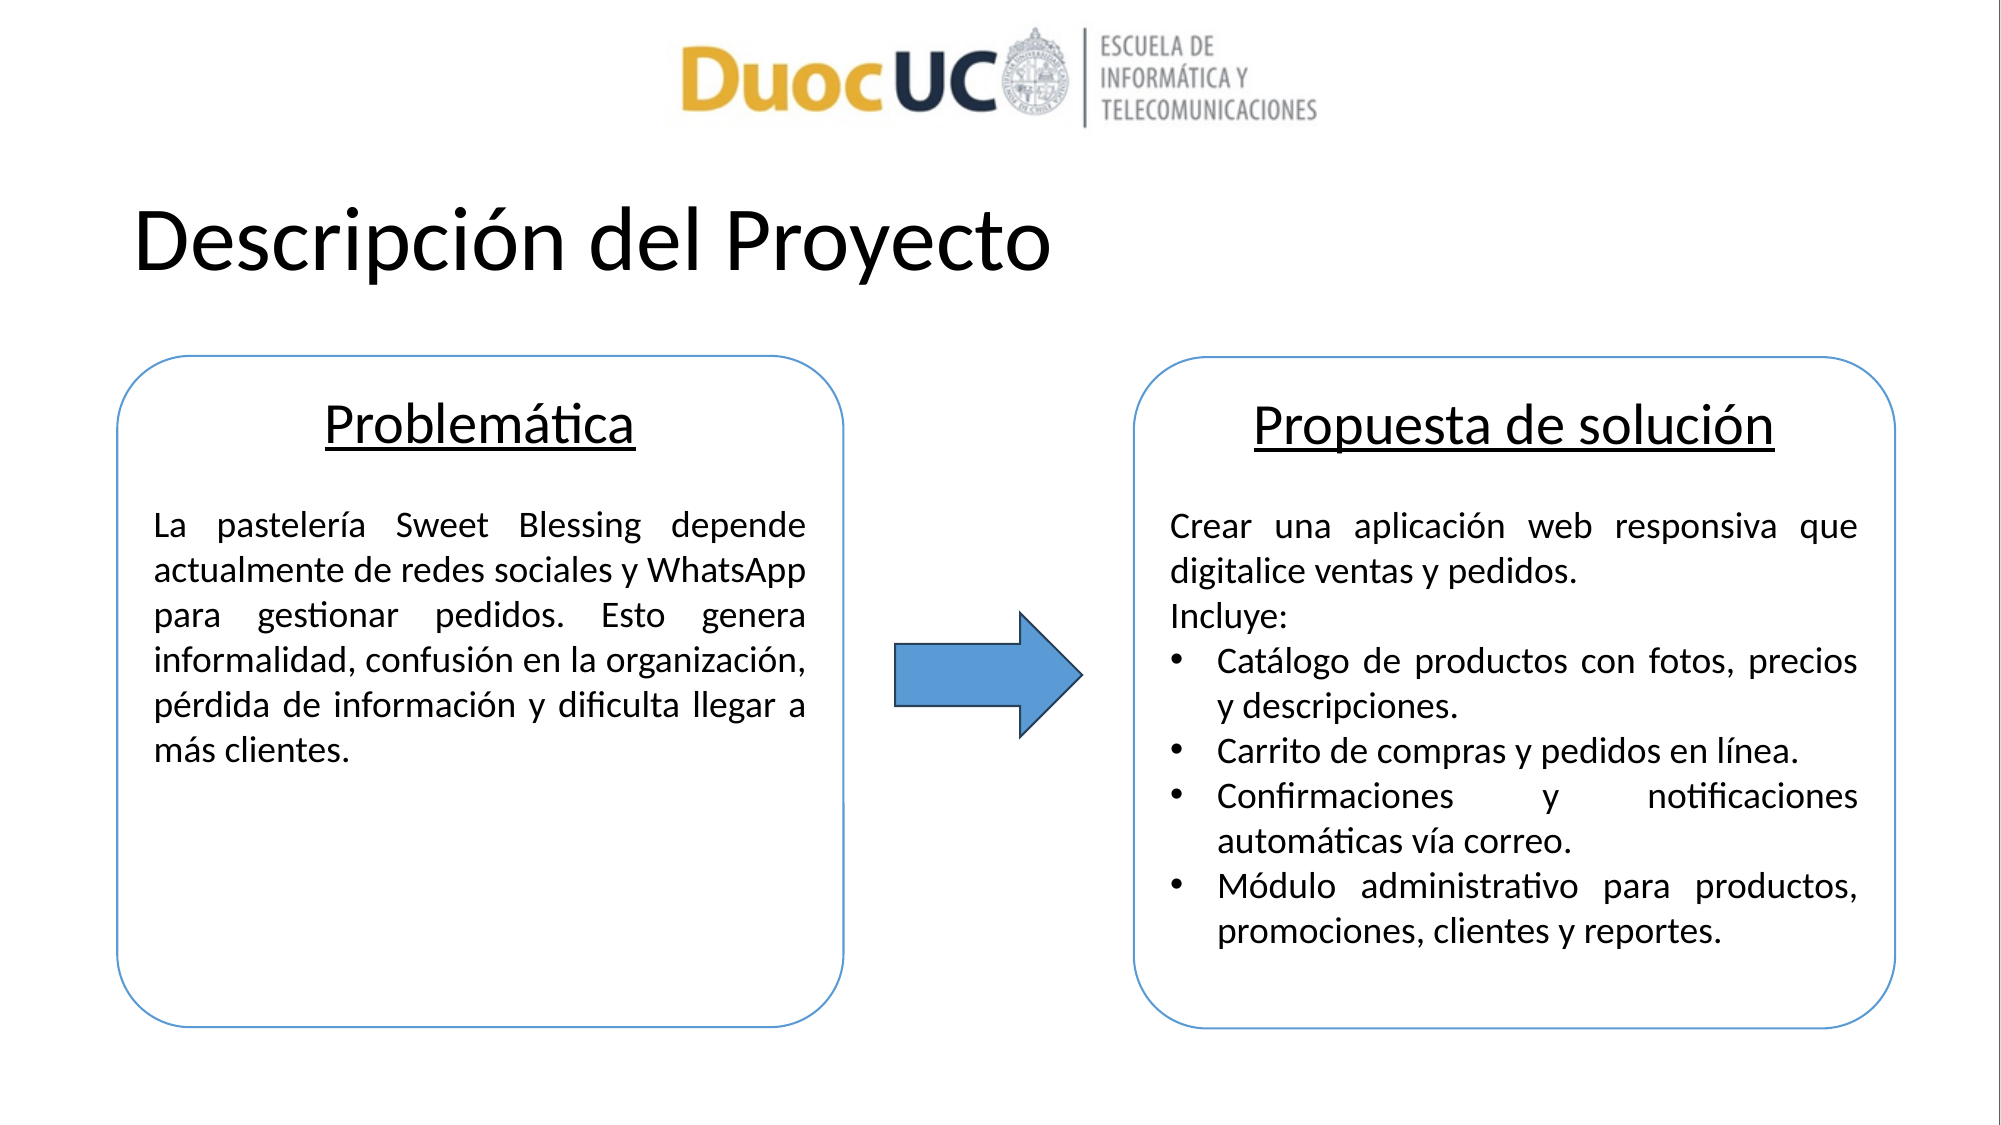

# Descripción del Proyecto
Problemática

La pastelería Sweet Blessing depende actualmente de redes sociales y WhatsApp para gestionar pedidos. Esto genera informalidad, confusión en la organización, pérdida de información y dificulta llegar a más clientes.
Propuesta de solución

Crear una aplicación web responsiva que digitalice ventas y pedidos.
Incluye:
Catálogo de productos con fotos, precios y descripciones.
Carrito de compras y pedidos en línea.
Confirmaciones y notificaciones automáticas vía correo.
Módulo administrativo para productos, promociones, clientes y reportes.